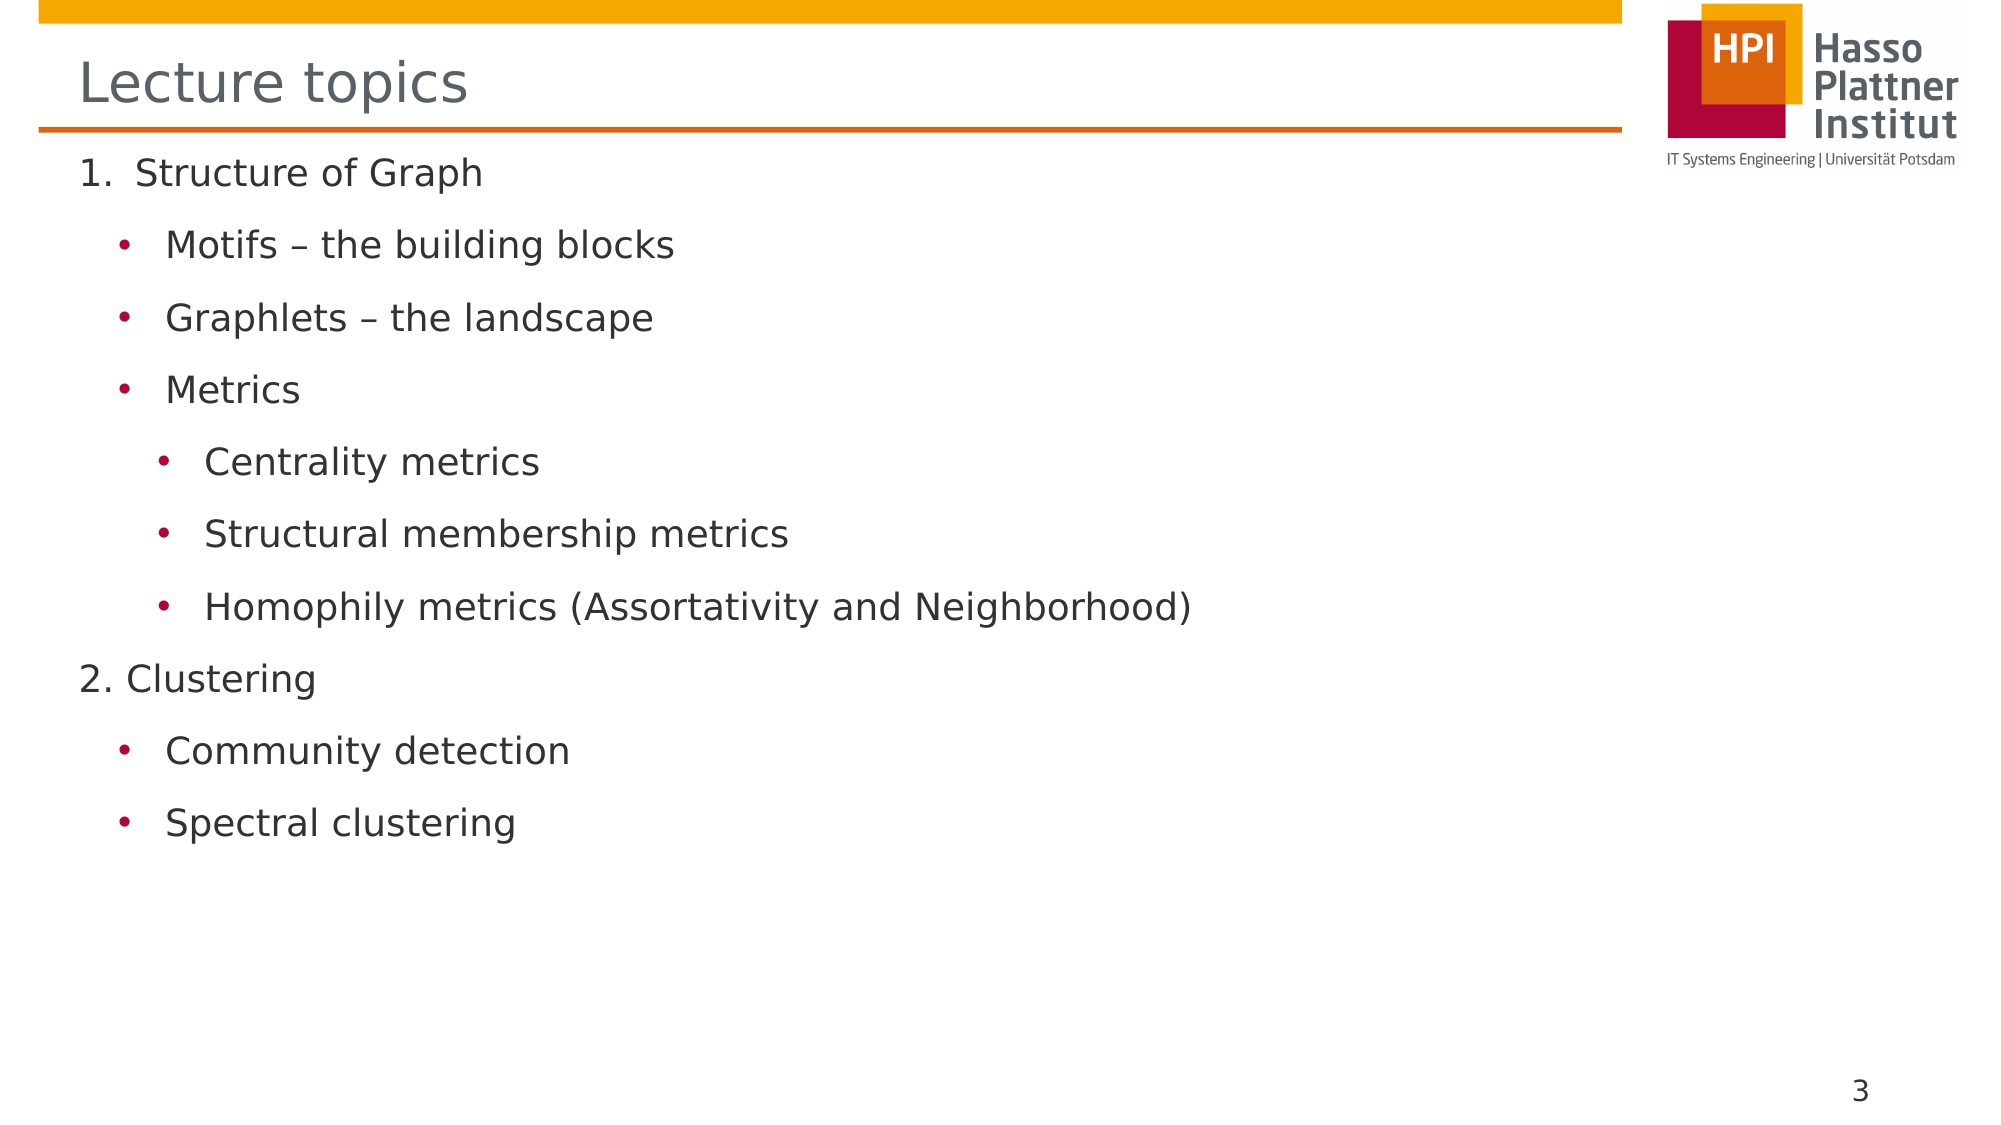

# Lecture topics
Structure of Graph
Motifs – the building blocks
Graphlets – the landscape
Metrics
Centrality metrics
Structural membership metrics
Homophily metrics (Assortativity and Neighborhood)
2. Clustering
Community detection
Spectral clustering

3